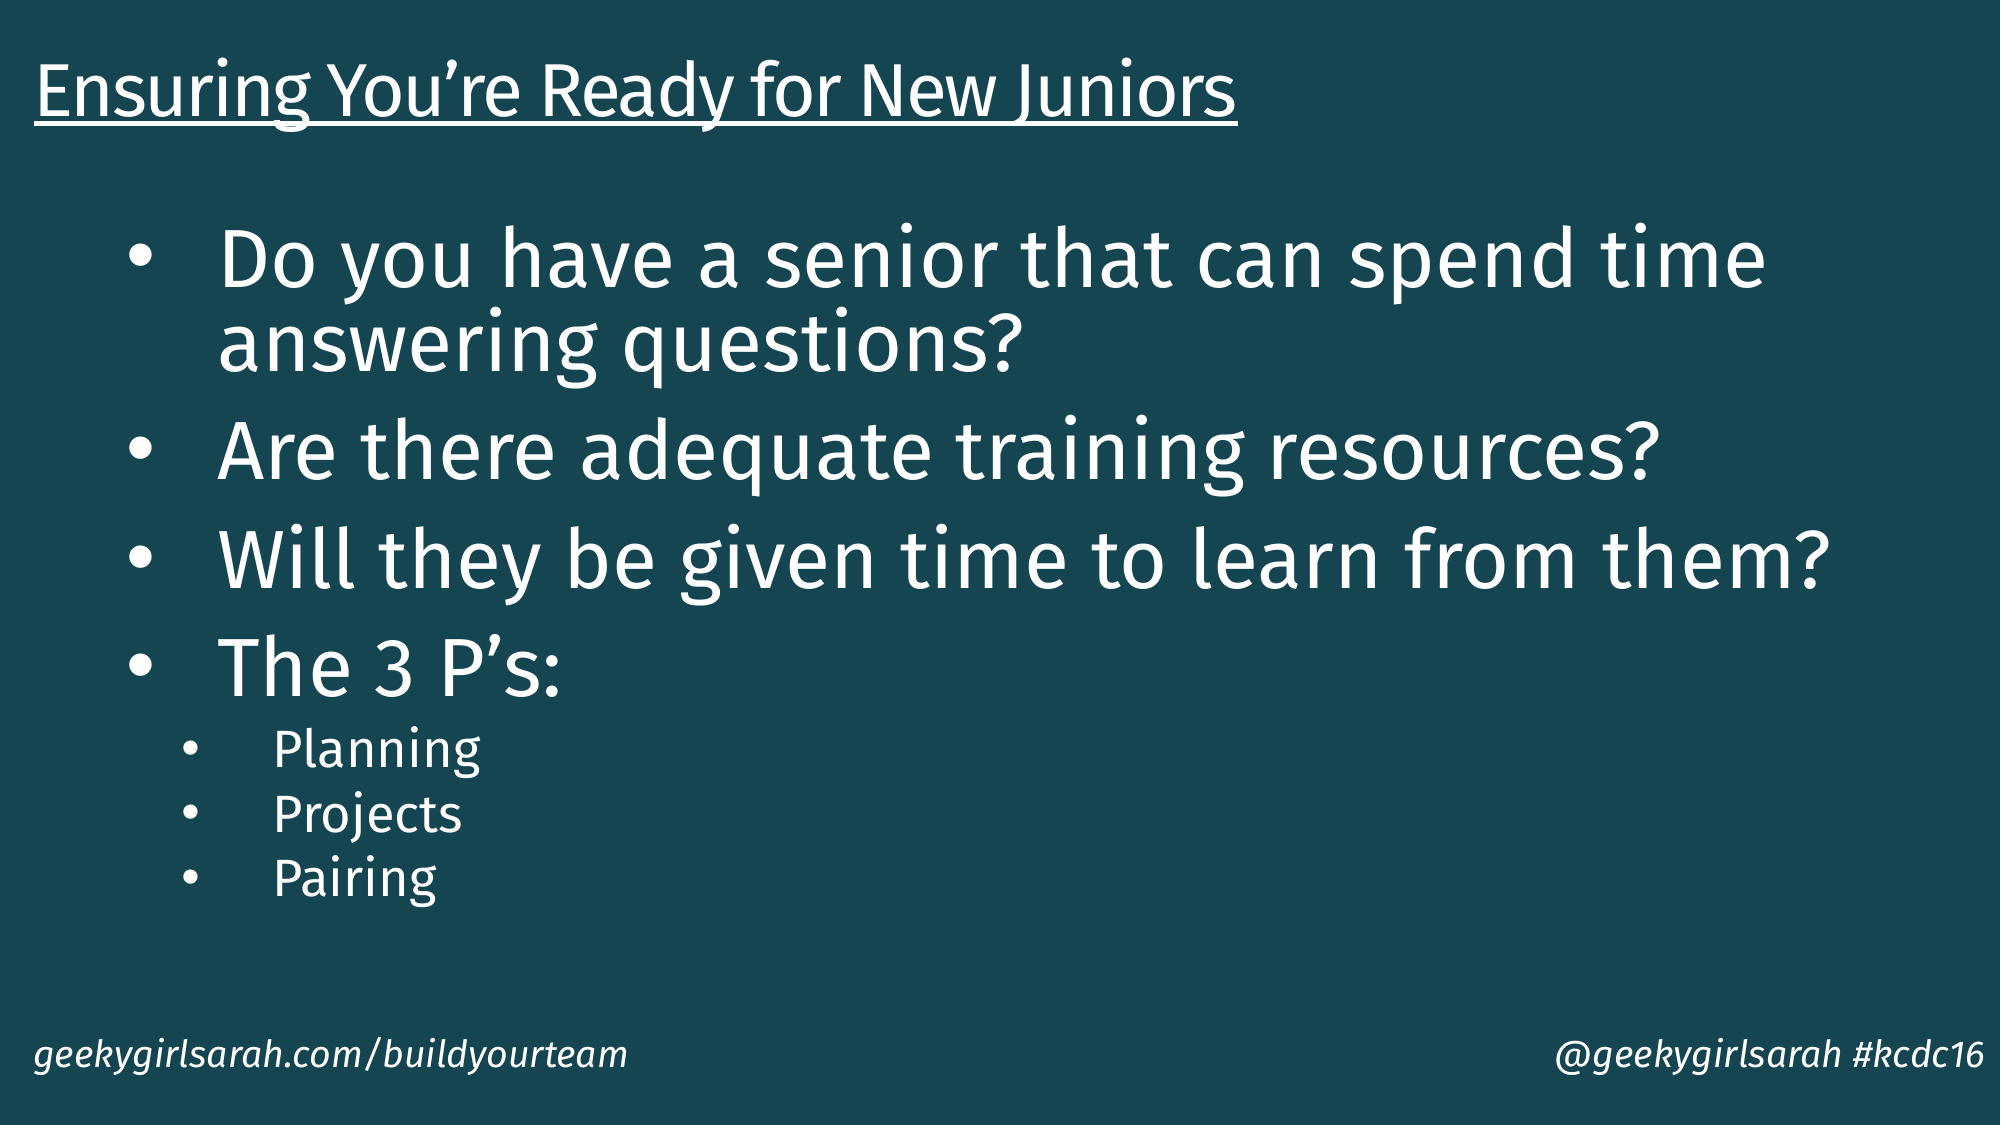

# Ensuring You’re Ready for New Juniors
Do you have a senior that can spend time answering questions?
Are there adequate training resources?
Will they be given time to learn from them?
The 3 P’s:
Planning
Projects
Pairing